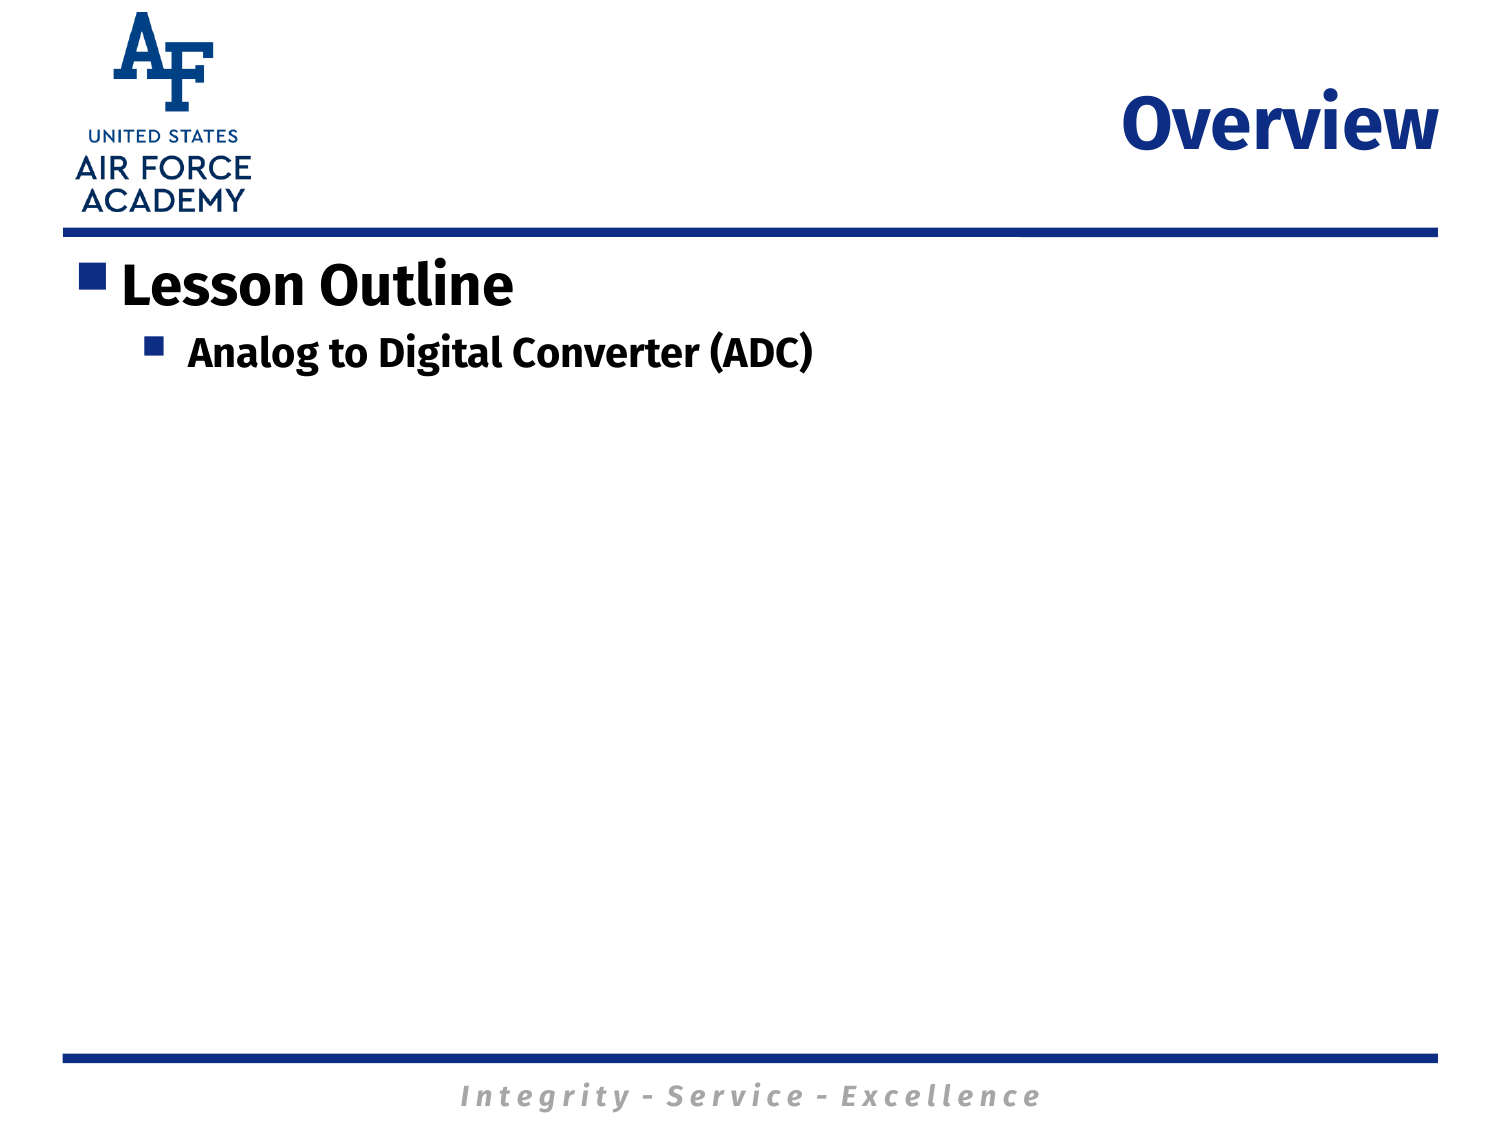

# Overview
Lesson Outline
Analog to Digital Converter (ADC)